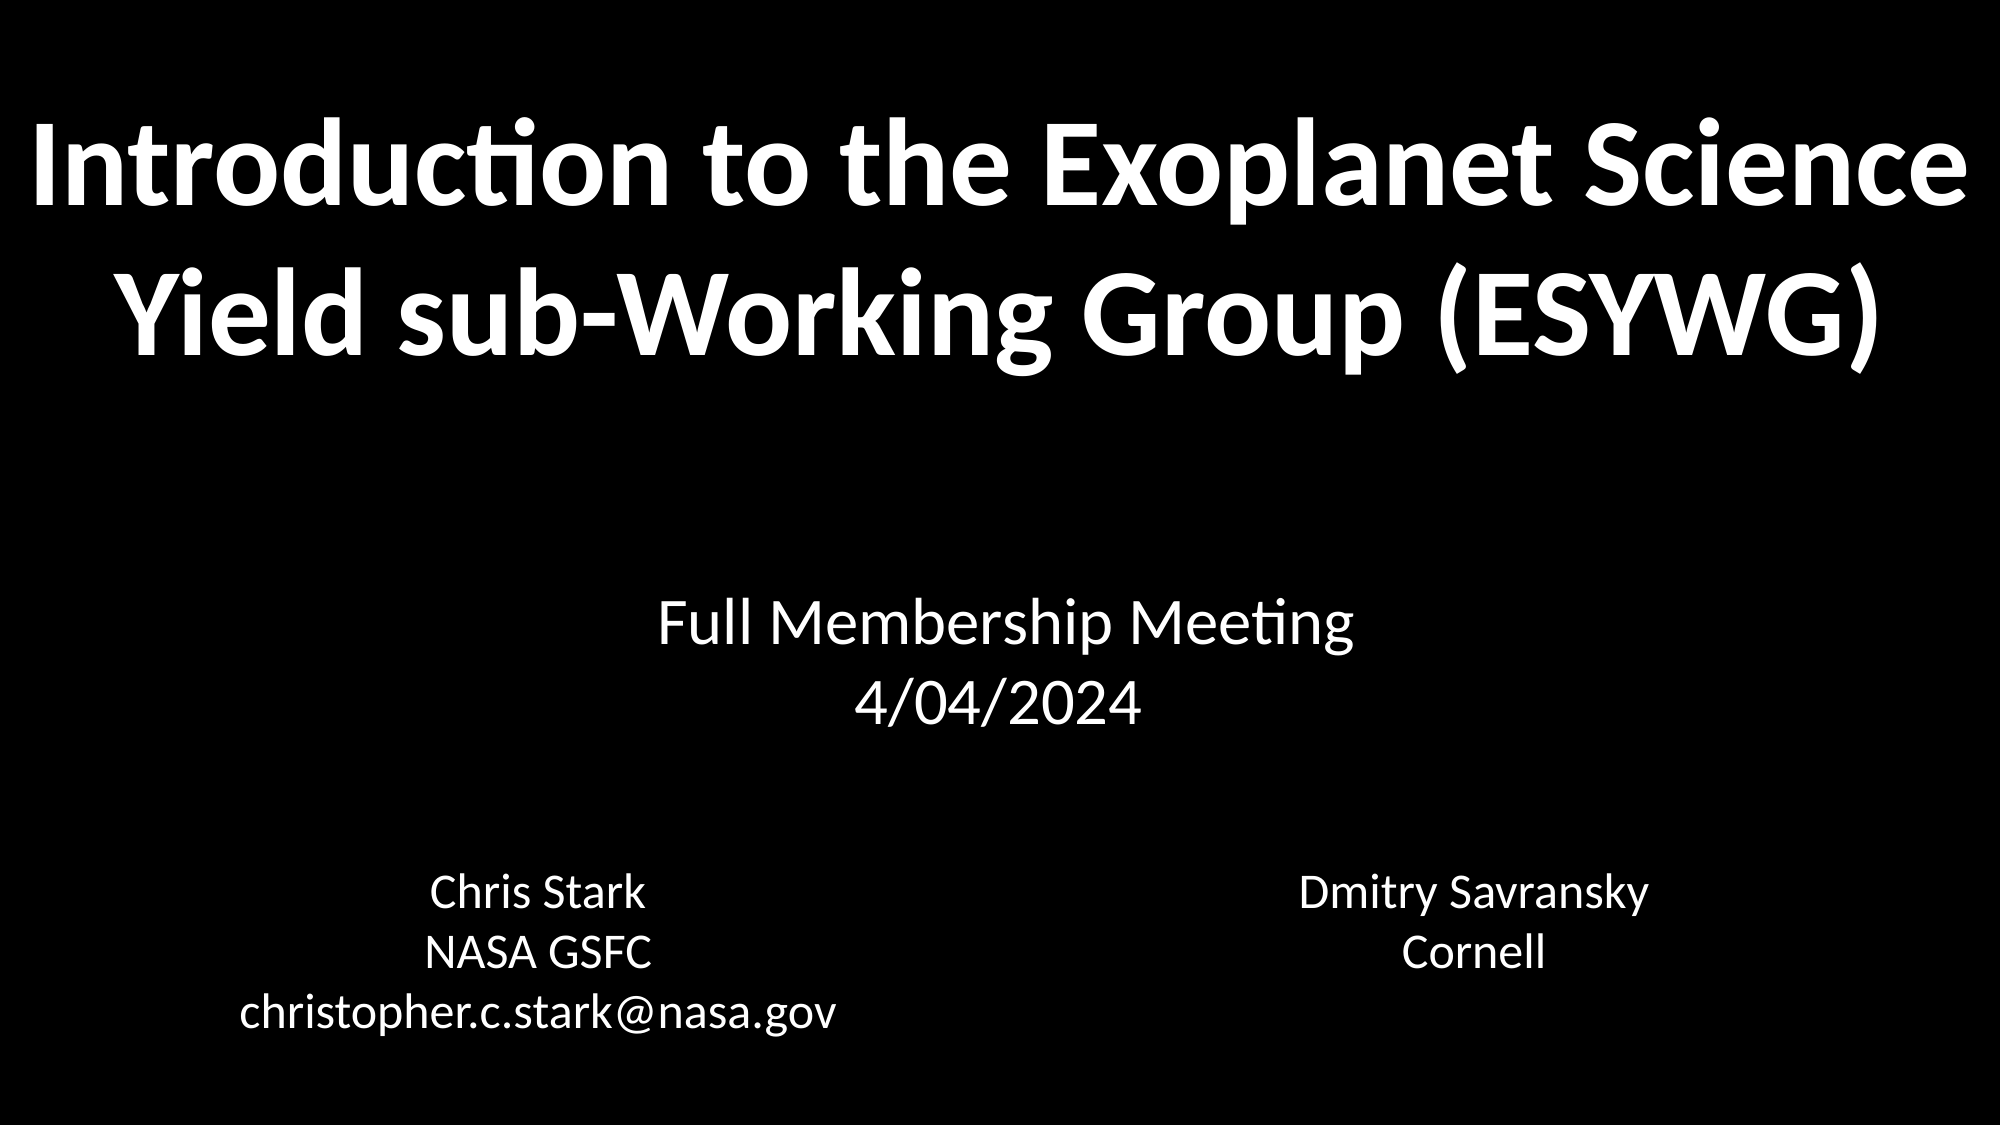

# Introduction to the Exoplanet Science Yield sub-Working Group (ESYWG)
Full Membership Meeting
4/04/2024

Dmitry Savransky
Cornell
Chris Stark
NASA GSFC
christopher.c.stark@nasa.gov